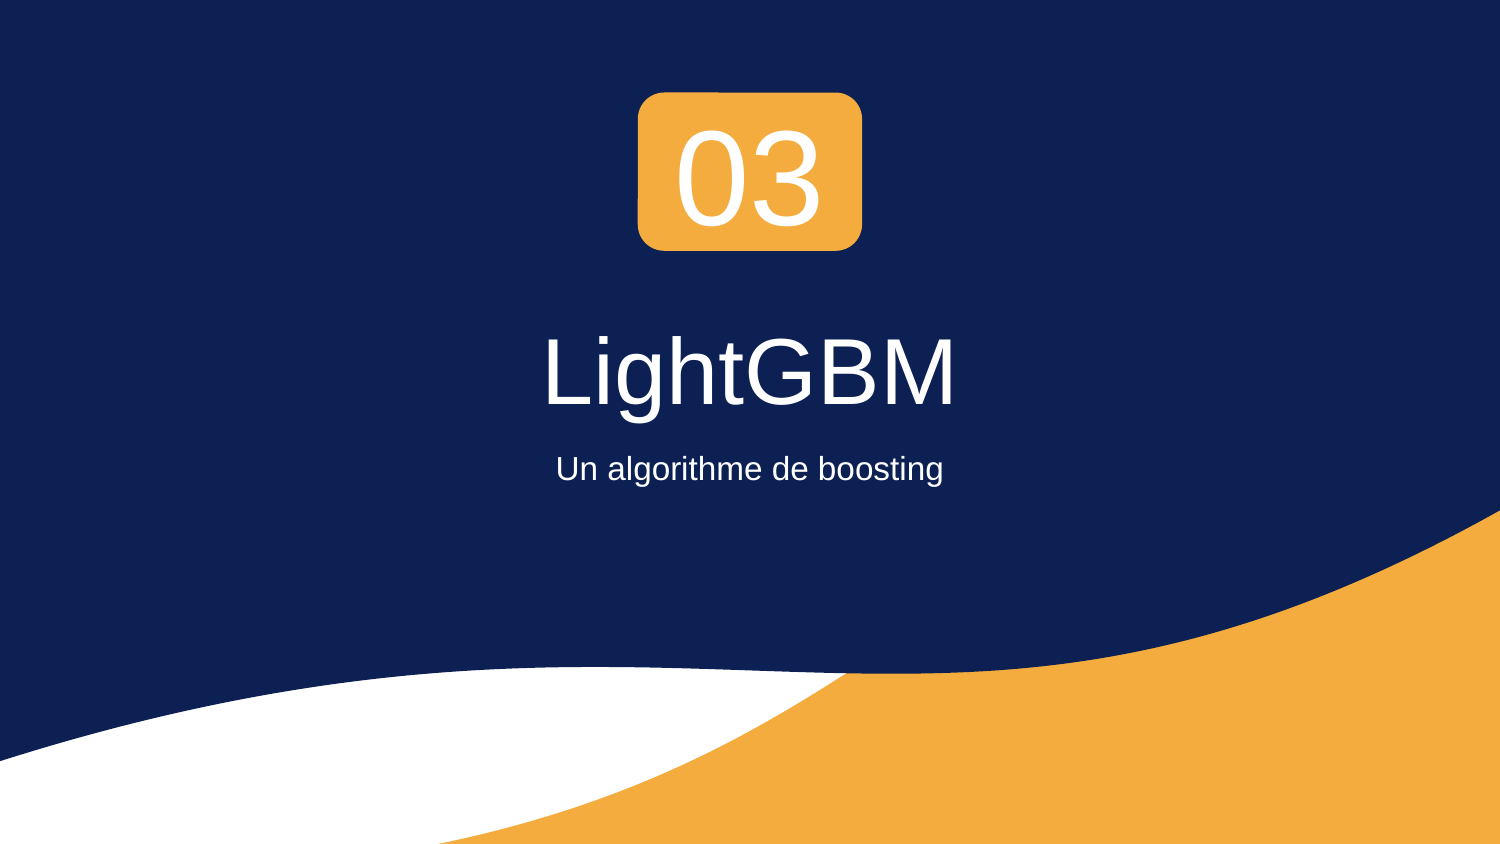

03
# LightGBM
Un algorithme de boosting